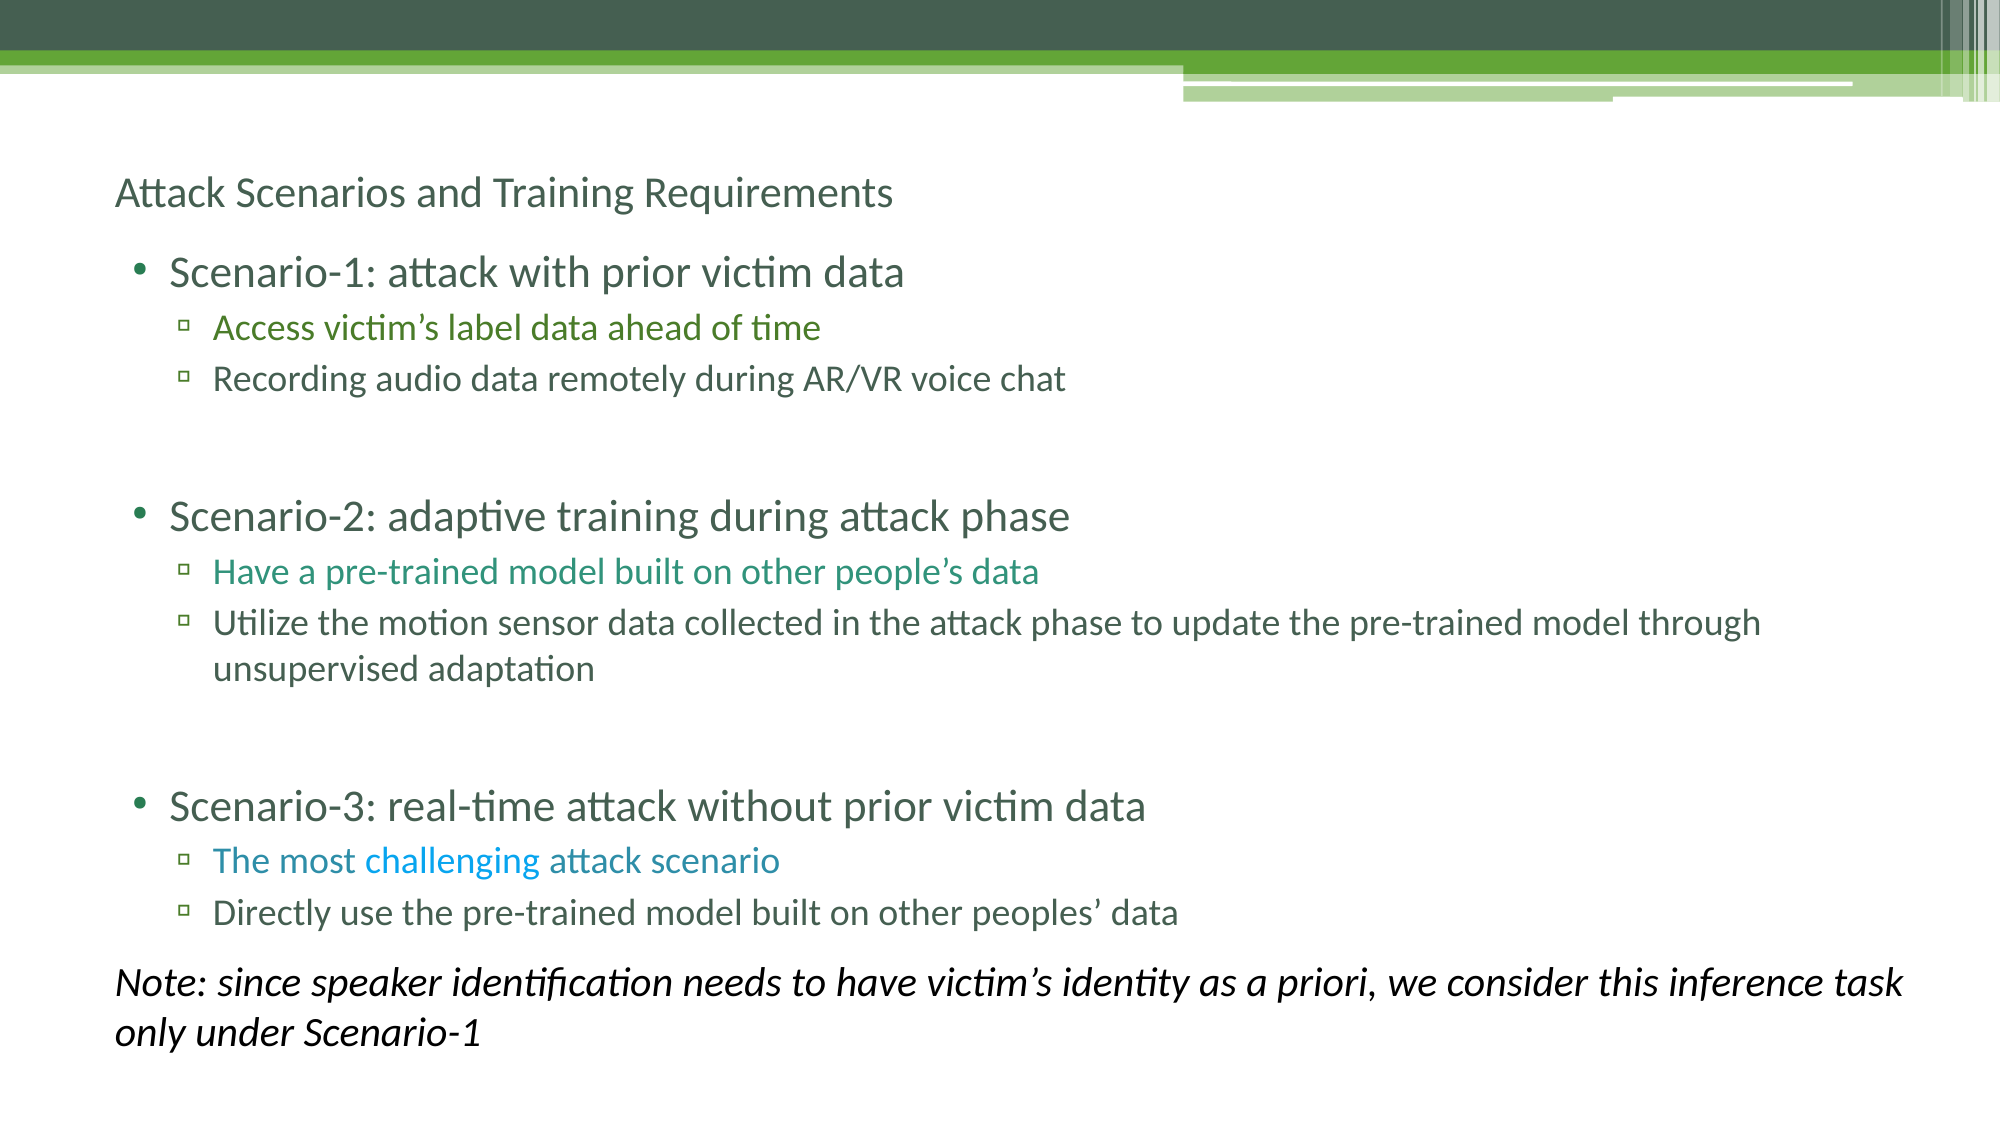

# Attack Scenarios and Training Requirements
Scenario-1: attack with prior victim data
Access victim’s label data ahead of time
Recording audio data remotely during AR/VR voice chat

Scenario-2: adaptive training during attack phase
Have a pre-trained model built on other people’s data
Utilize the motion sensor data collected in the attack phase to update the pre-trained model through unsupervised adaptation

Scenario-3: real-time attack without prior victim data
The most challenging attack scenario
Directly use the pre-trained model built on other peoples’ data

Note: since speaker identification needs to have victim’s identity as a priori, we consider this inference task only under Scenario-1